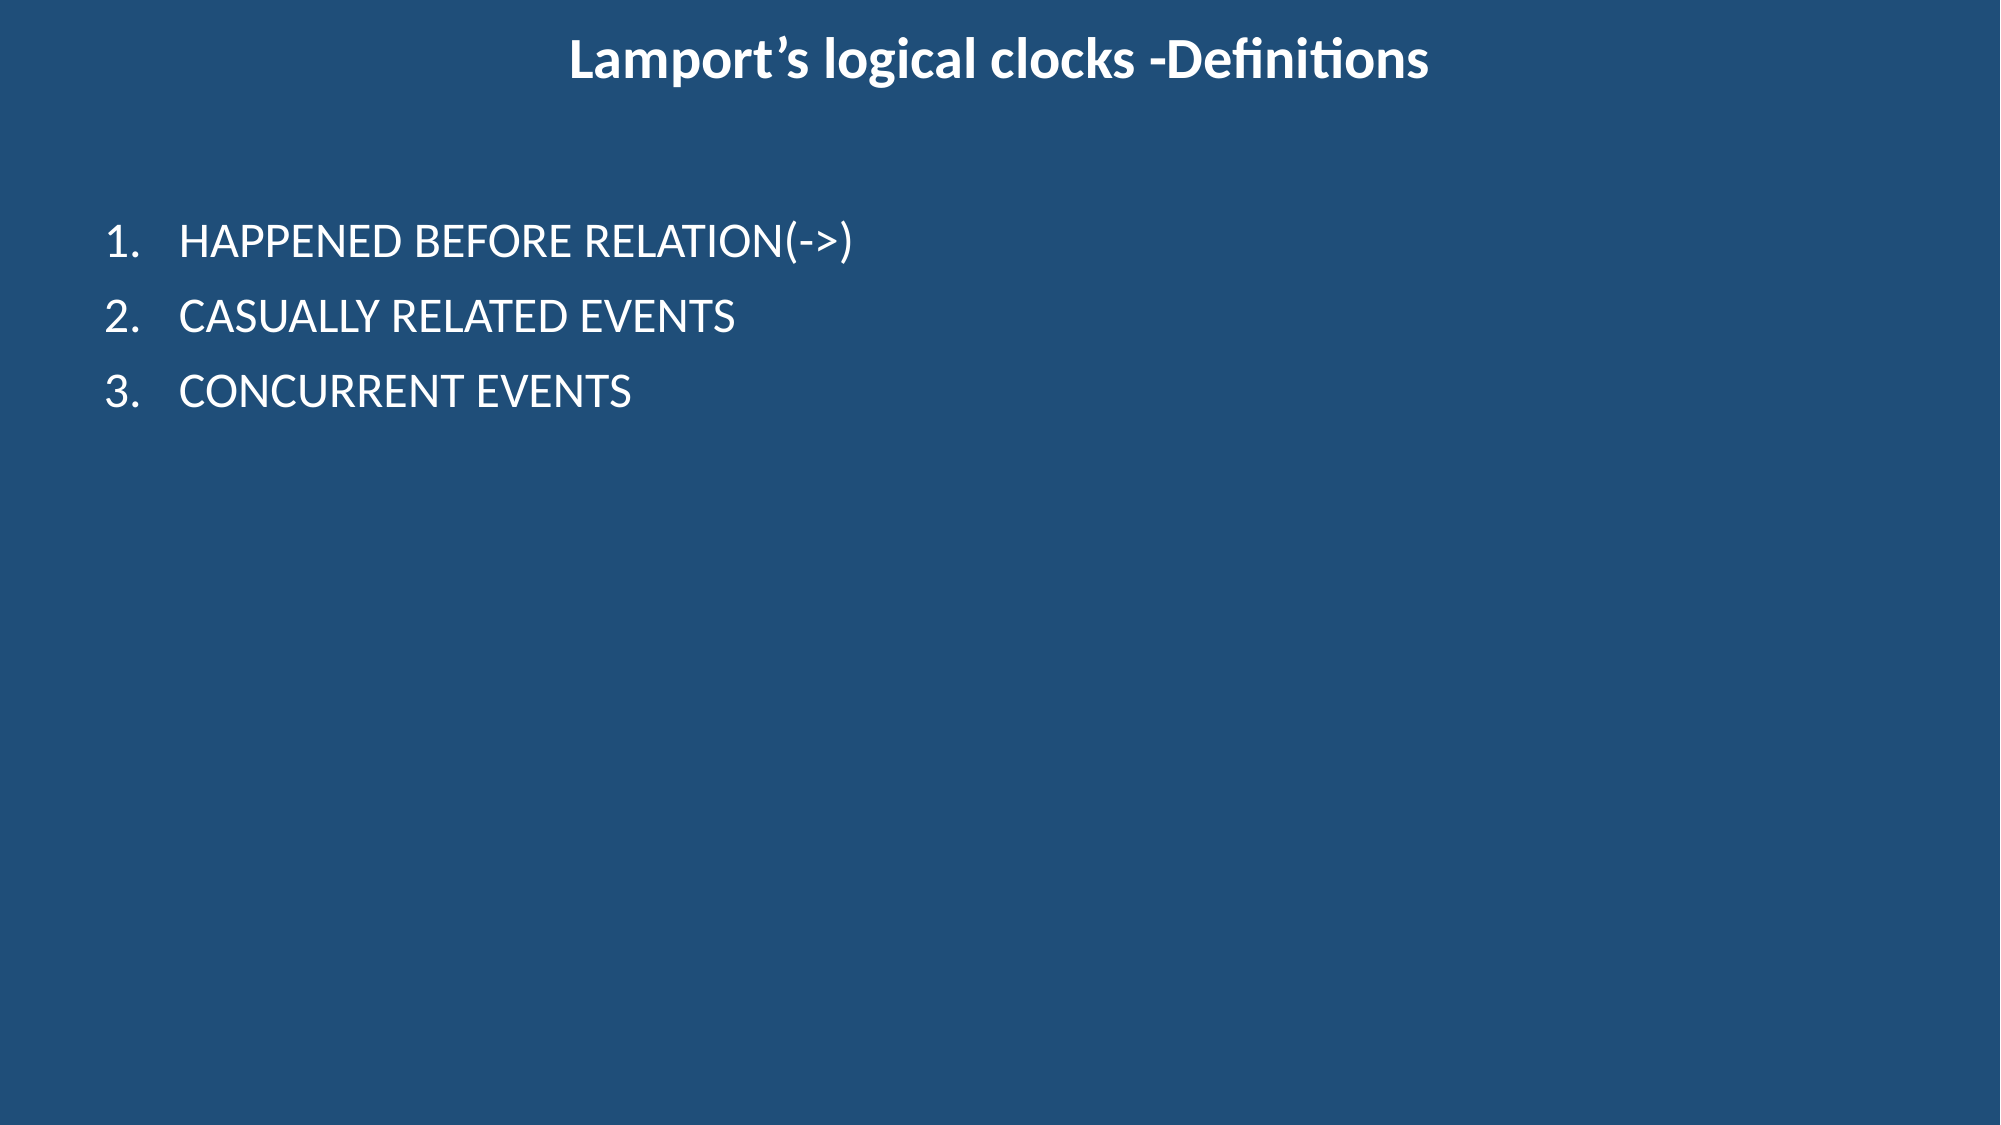

# Lamport’s logical clocks -Definitions

HAPPENED BEFORE RELATION(->)
CASUALLY RELATED EVENTS
CONCURRENT EVENTS